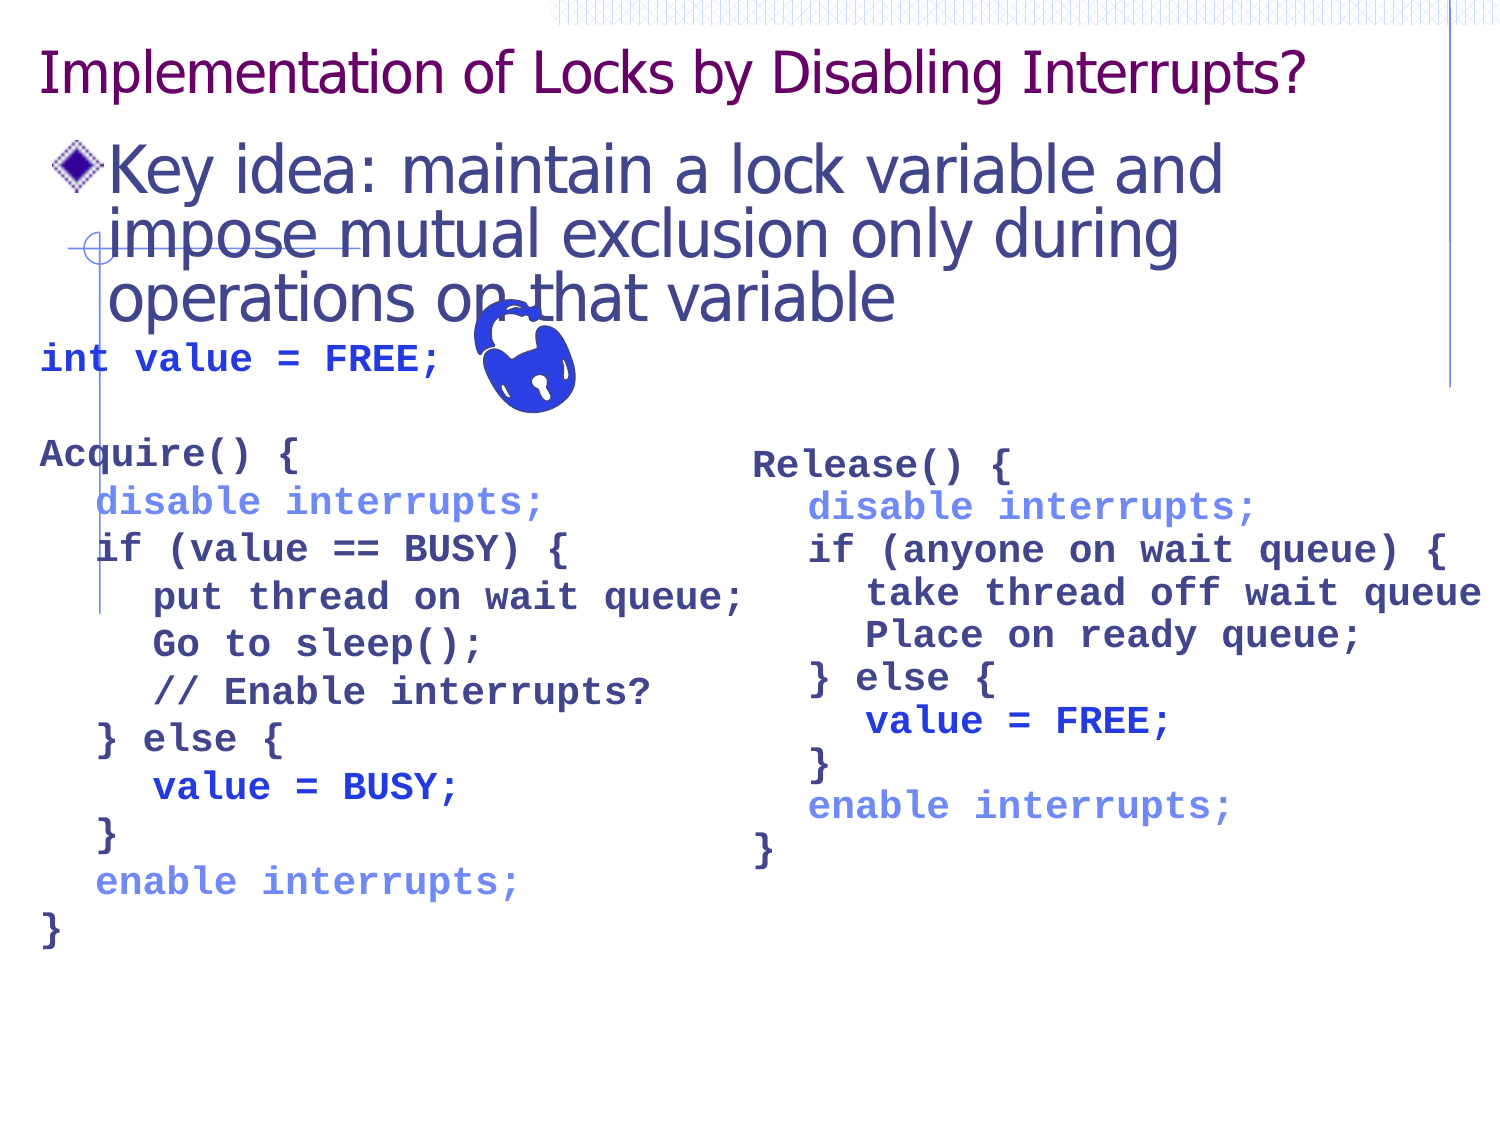

# Implementation of Locks by Disabling Interrupts?
Key idea: maintain a lock variable and impose mutual exclusion only during operations on that variable

int value = FREE;

Acquire() {
	disable interrupts;
	if (value == BUSY) {
		put thread on wait queue;
		Go to sleep();
		// Enable interrupts?
	} else {
		value = BUSY;
	}
	enable interrupts;
}

Release() {
	disable interrupts;
	if (anyone on wait queue) {
		take thread off wait queue
		Place on ready queue;
	} else {
		value = FREE;
	}
	enable interrupts;
}